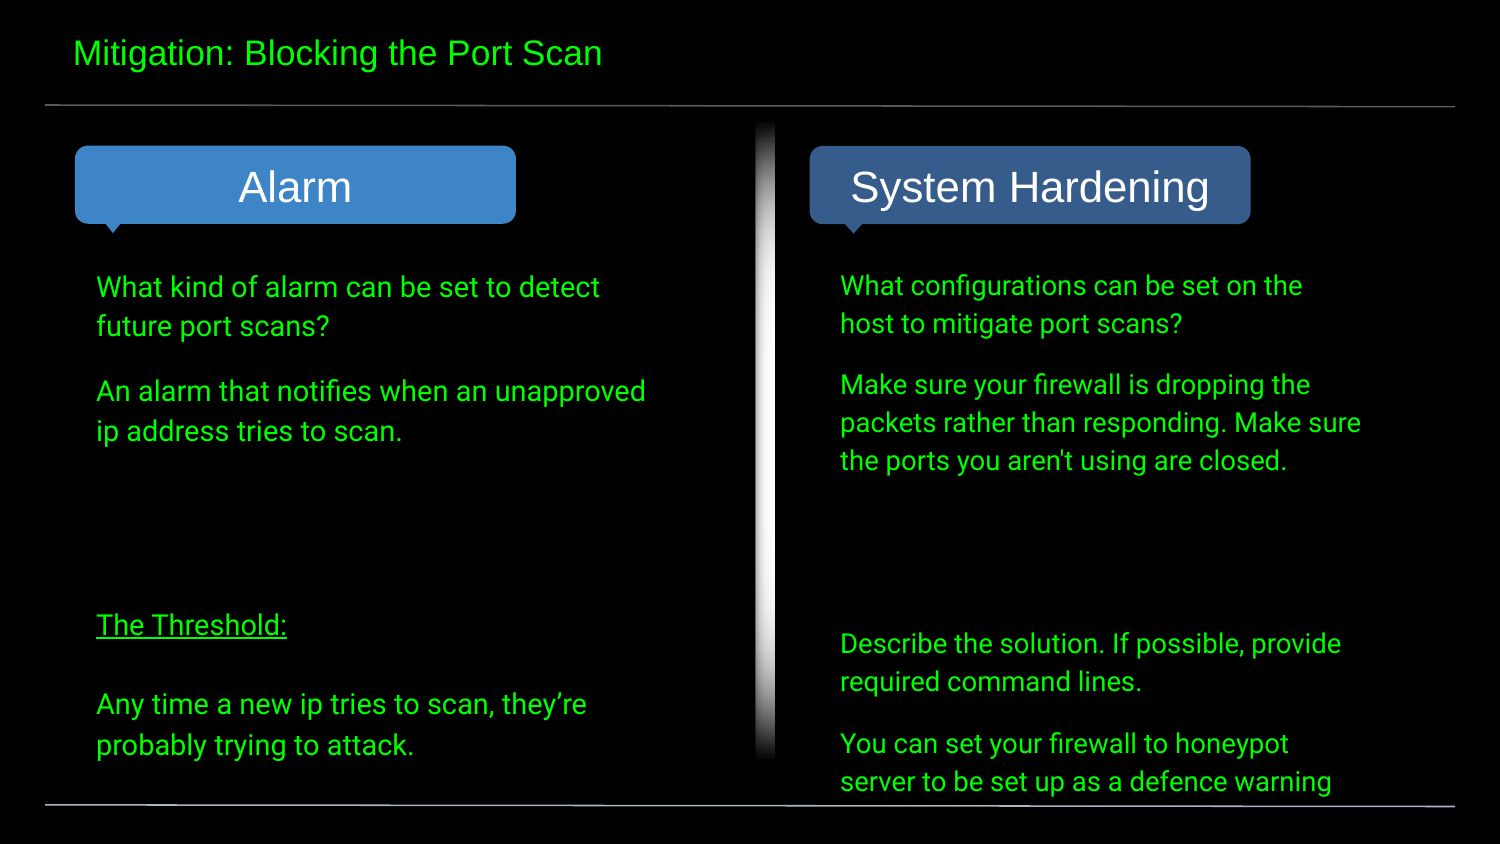

# Mitigation: Blocking the Port Scan
What kind of alarm can be set to detect future port scans?
An alarm that notifies when an unapproved ip address tries to scan.

The Threshold:
Any time a new ip tries to scan, they’re probably trying to attack.
What configurations can be set on the host to mitigate port scans?
Make sure your firewall is dropping the packets rather than responding. Make sure the ports you aren't using are closed.

Describe the solution. If possible, provide required command lines.
You can set your firewall to honeypot server to be set up as a defence warning